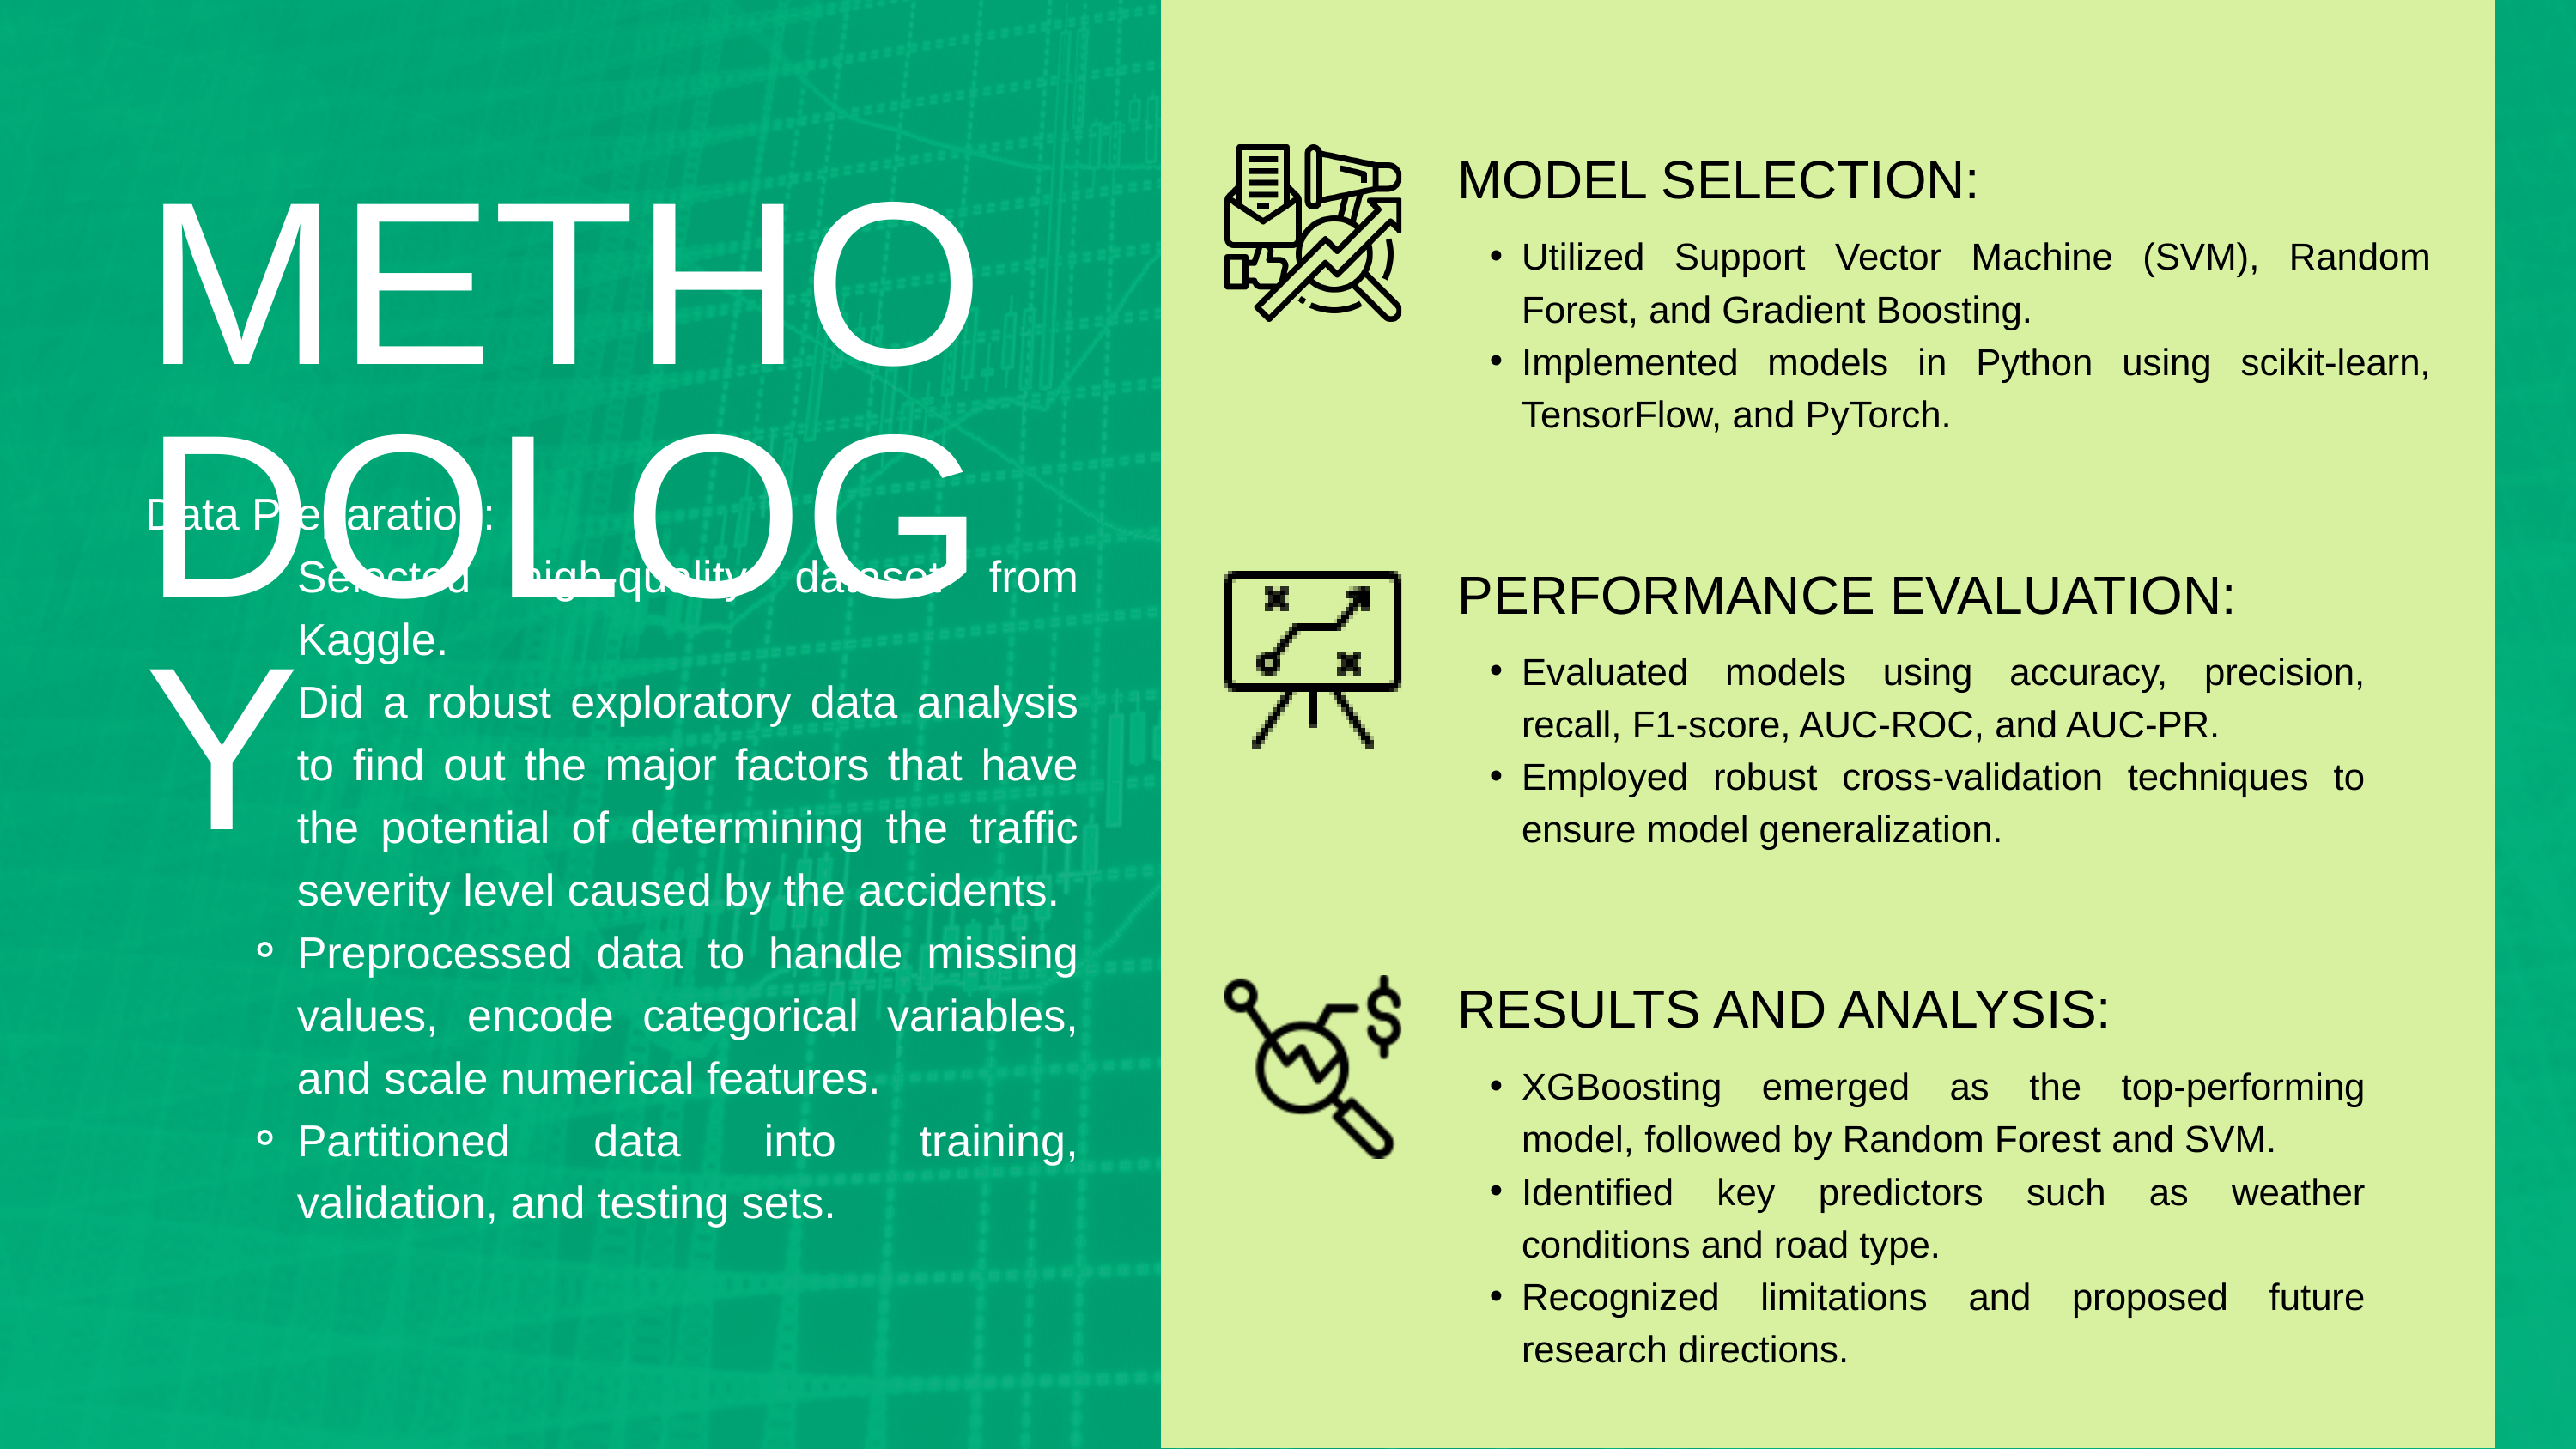

MODEL SELECTION:

METHODOLOGY
Utilized Support Vector Machine (SVM), Random Forest, and Gradient Boosting.
Implemented models in Python using scikit-learn, TensorFlow, and PyTorch.
Data Preparation:
Selected high-quality dataset from Kaggle.
Did a robust exploratory data analysis to find out the major factors that have the potential of determining the traffic severity level caused by the accidents.
Preprocessed data to handle missing values, encode categorical variables, and scale numerical features.
Partitioned data into training, validation, and testing sets.
PERFORMANCE EVALUATION:

Evaluated models using accuracy, precision, recall, F1-score, AUC-ROC, and AUC-PR.
Employed robust cross-validation techniques to ensure model generalization.
RESULTS AND ANALYSIS:

XGBoosting emerged as the top-performing model, followed by Random Forest and SVM.
Identified key predictors such as weather conditions and road type.
Recognized limitations and proposed future research directions.